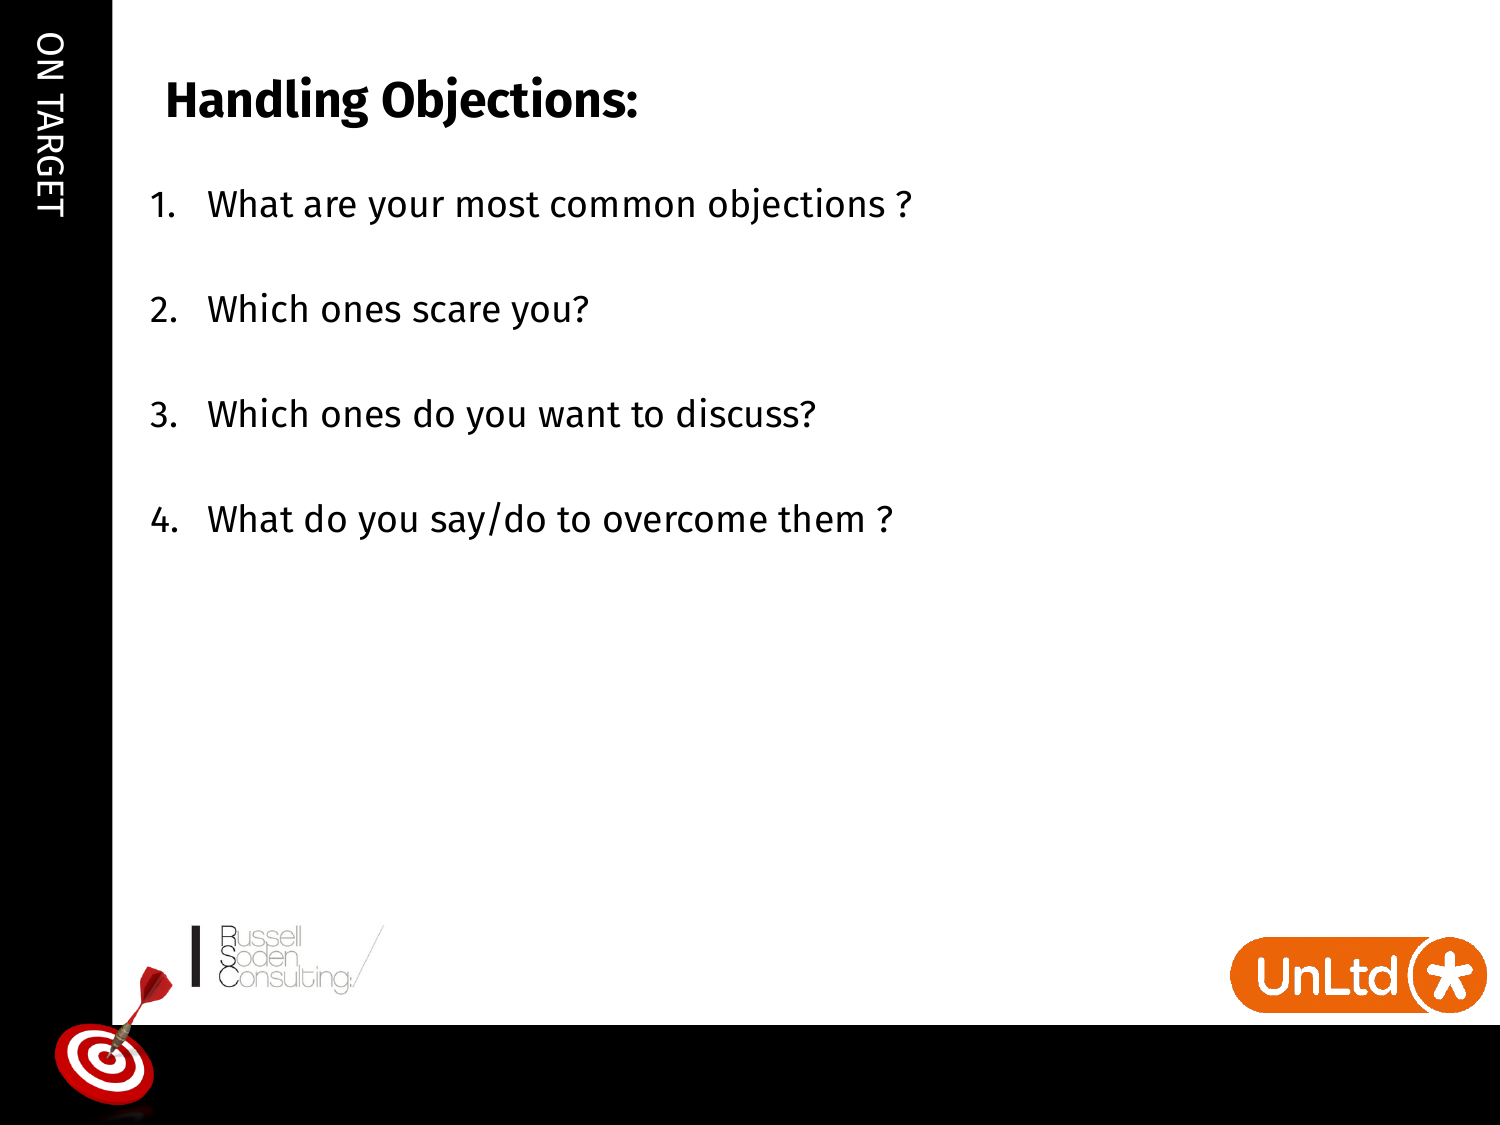

# Handling Objections:
What are your most common objections ?

Which ones scare you?

Which ones do you want to discuss?

What do you say/do to overcome them ?